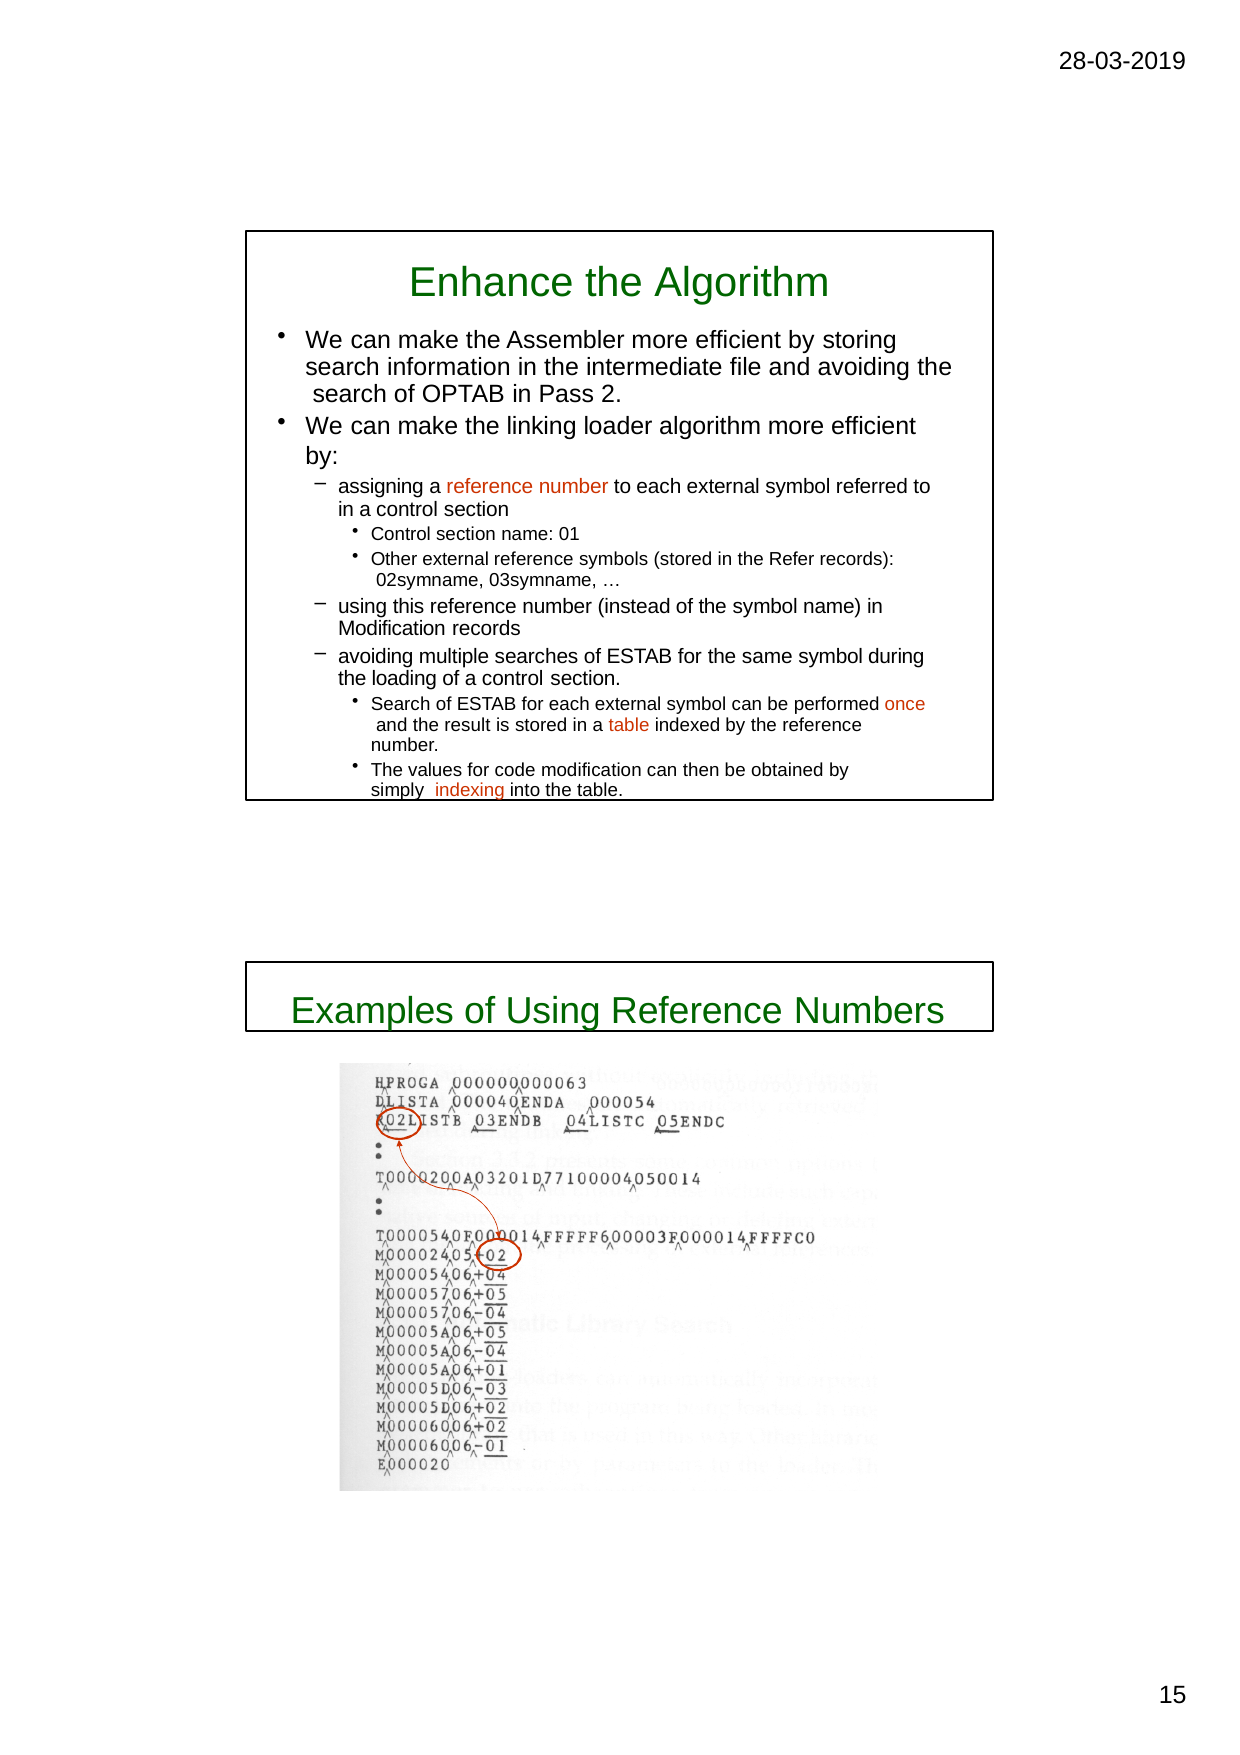

28-03-2019
Enhance the Algorithm
We can make the Assembler more efficient by storing  search information in the intermediate file and avoiding the  search of OPTAB in Pass 2.
We can make the linking loader algorithm more efficient by:
assigning a reference number to each external symbol referred to  in a control section
Control section name: 01
Other external reference symbols (stored in the Refer records):  02symname, 03symname, …
using this reference number (instead of the symbol name) in  Modification records
avoiding multiple searches of ESTAB for the same symbol during  the loading of a control section.
Search of ESTAB for each external symbol can be performed once  and the result is stored in a table indexed by the reference number.
The values for code modification can then be obtained by simply  indexing into the table.
Examples of Using Reference Numbers

15